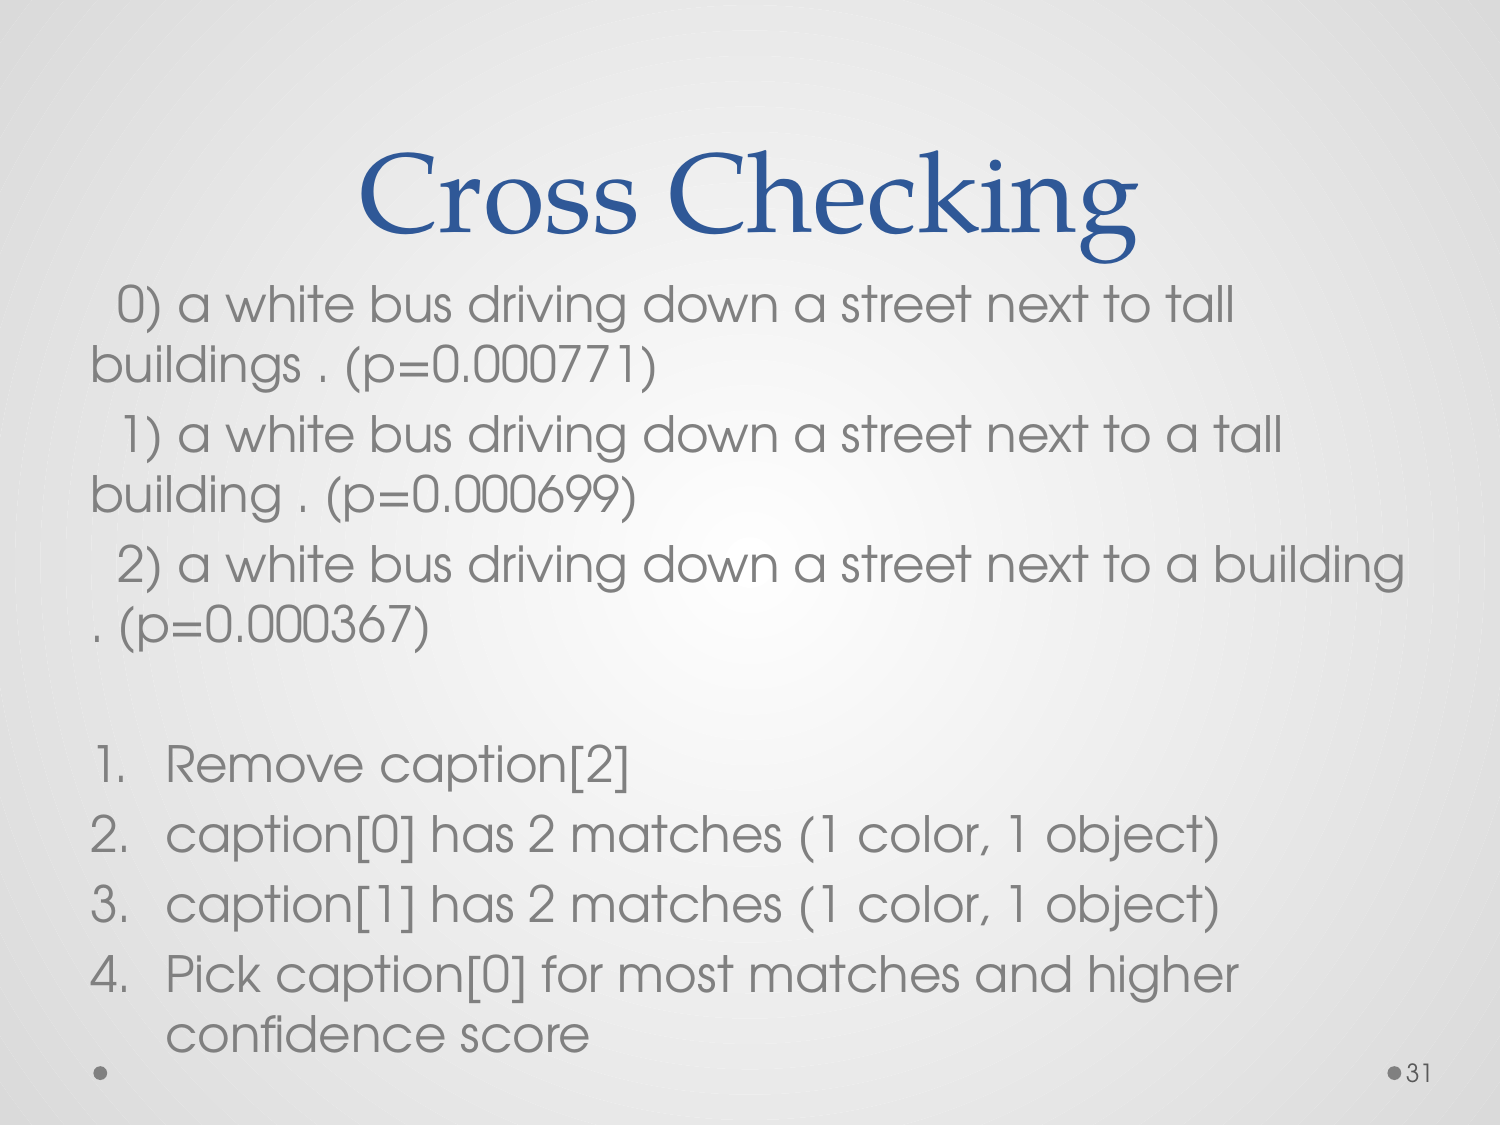

# Cross Checking
  0) a white bus driving down a street next to tall buildings . (p=0.000771)
  1) a white bus driving down a street next to a tall building . (p=0.000699)
  2) a white bus driving down a street next to a building . (p=0.000367)

Remove caption[2]
caption[0] has 2 matches (1 color, 1 object)
caption[1] has 2 matches (1 color, 1 object)
Pick caption[0] for most matches and higher confidence score
31